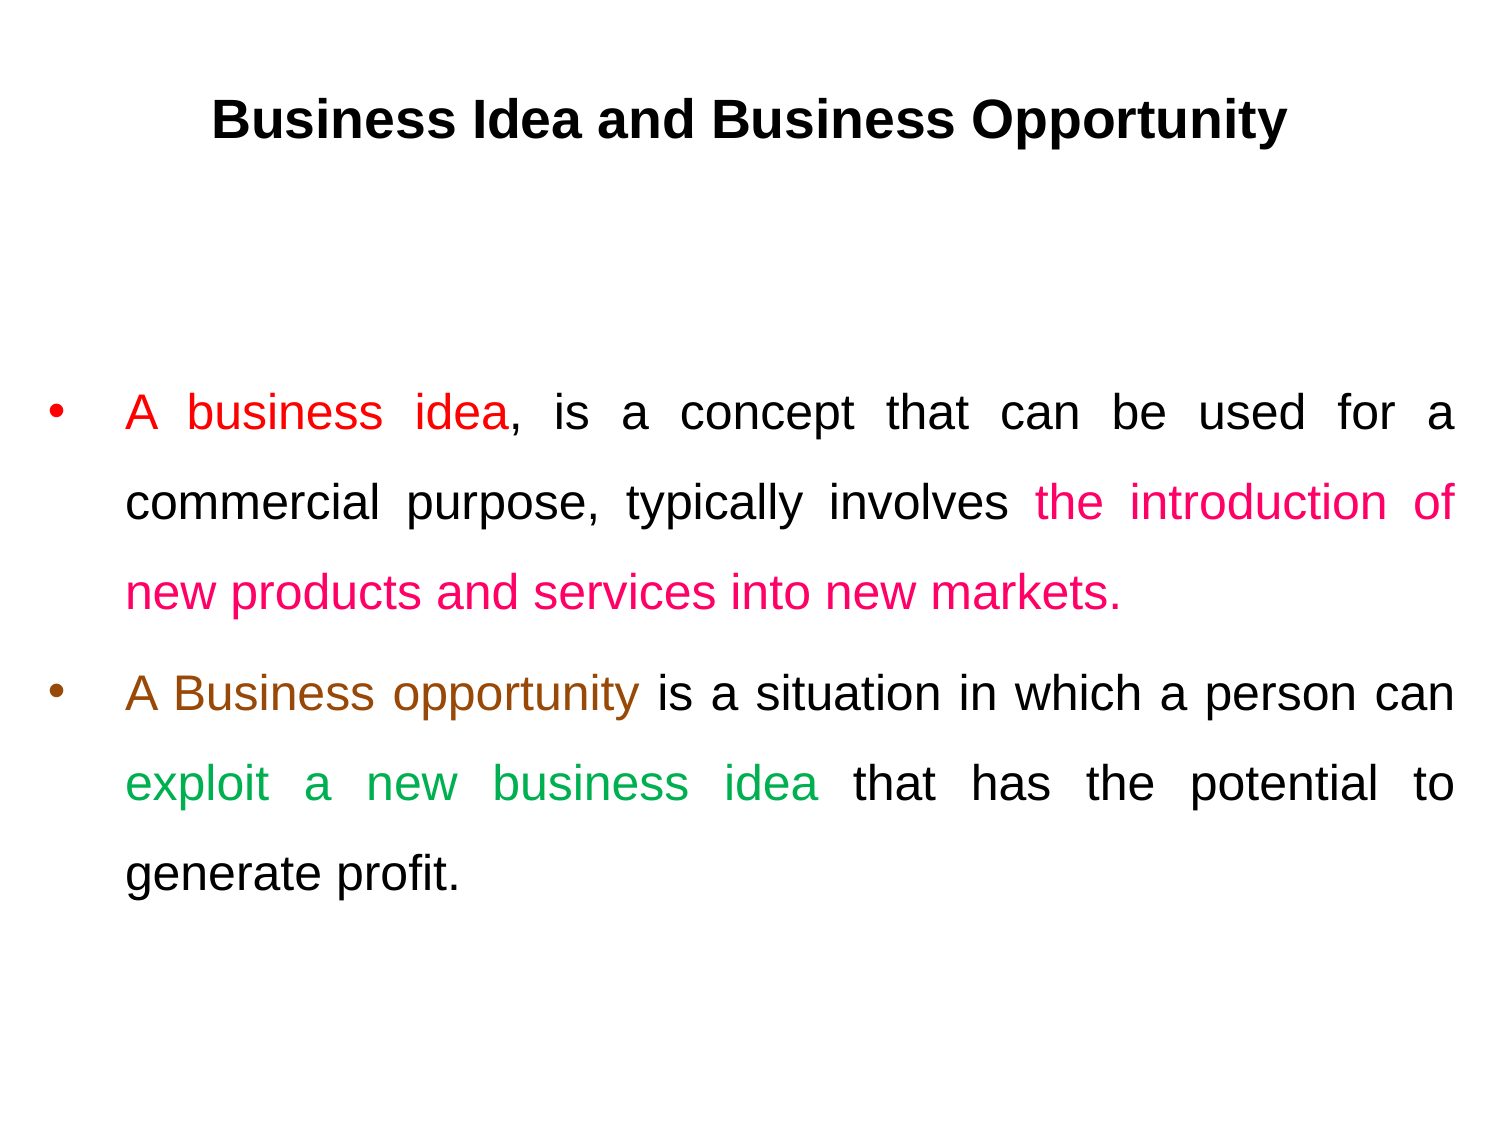

# Business Idea and Business Opportunity

A business idea, is a concept that can be used for a commercial purpose, typically involves the introduction of new products and services into new markets.
A Business opportunity is a situation in which a person can exploit a new business idea that has the potential to generate profit.